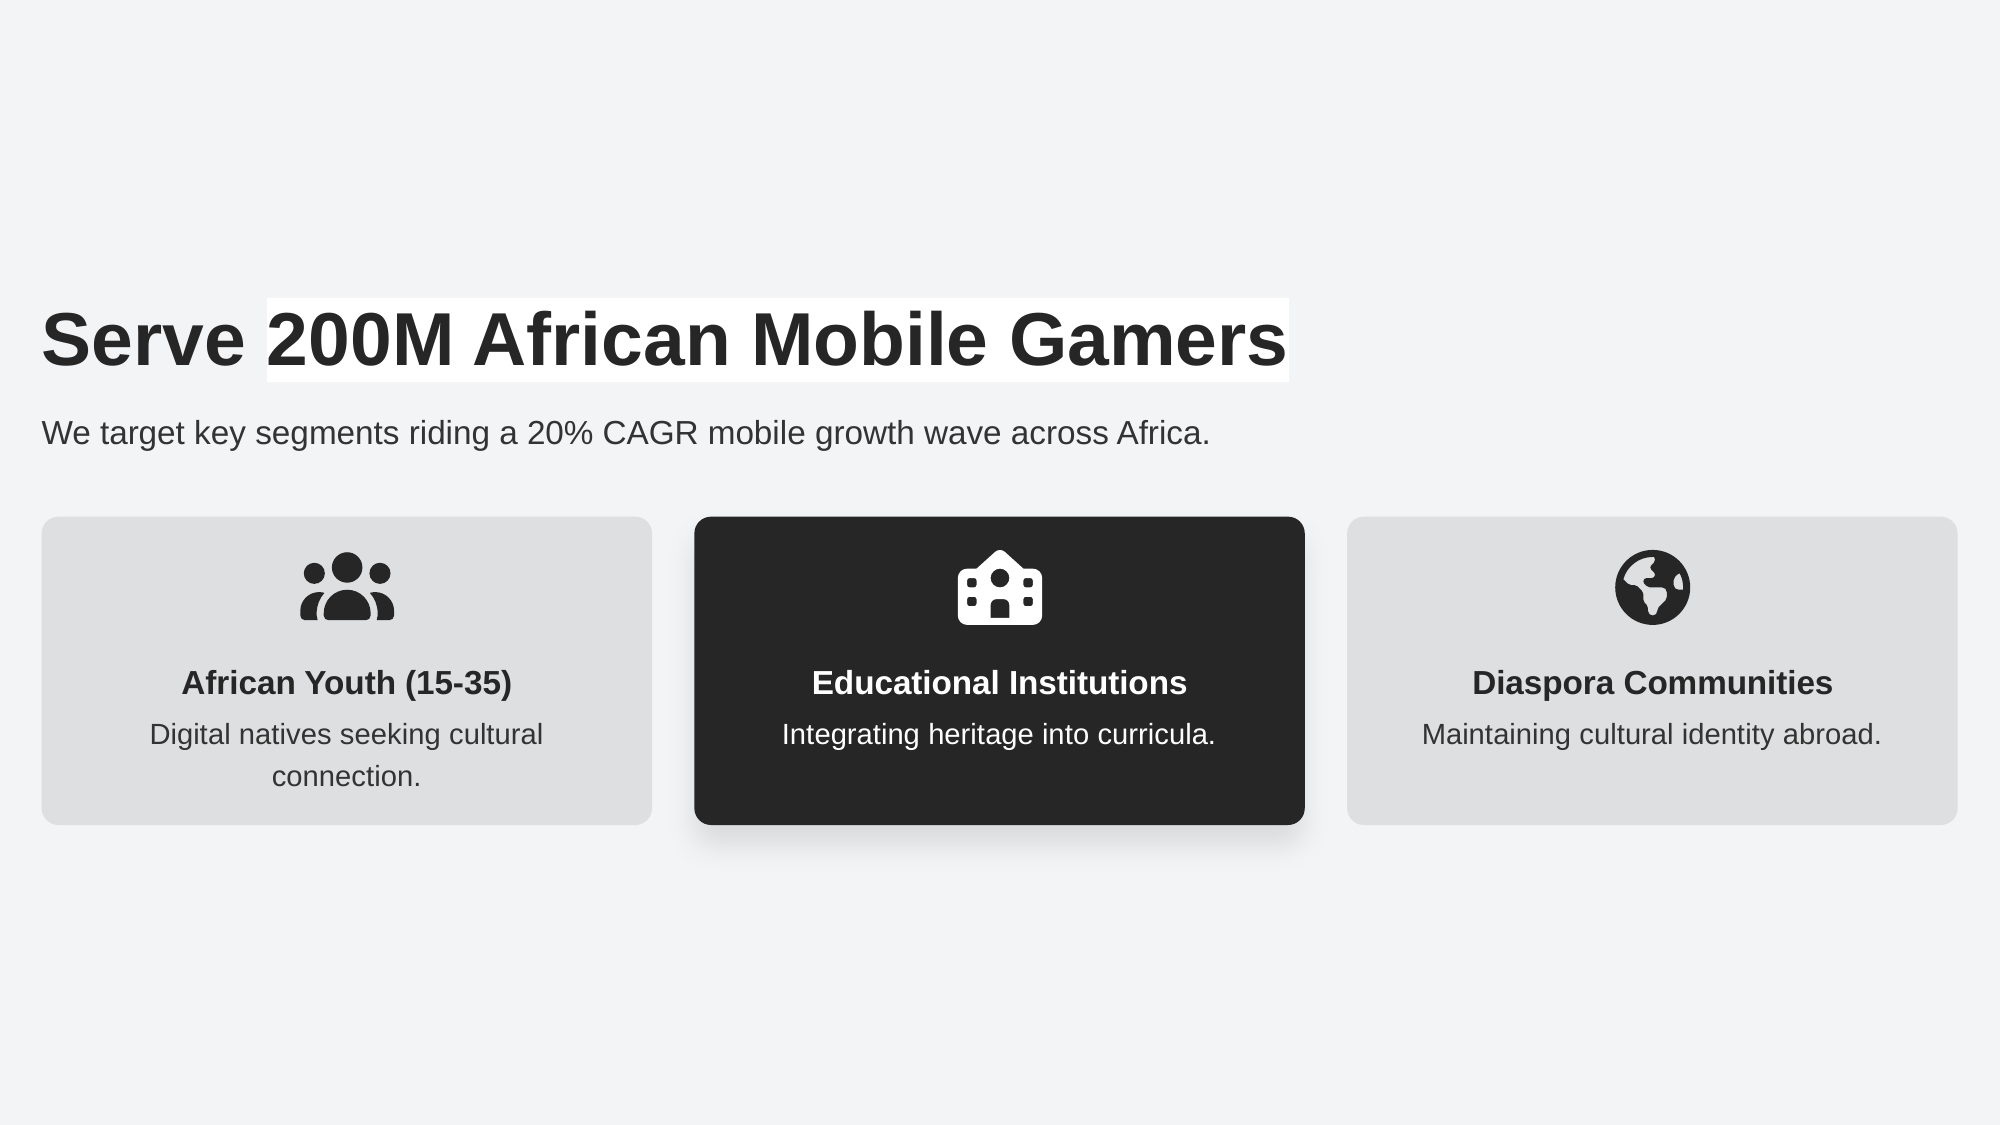

Serve 200M African Mobile Gamers
We target key segments riding a 20% CAGR mobile growth wave across Africa.

African Youth (15-35)
Educational Institutions
Diaspora Communities
Digital natives seeking cultural connection.
Integrating heritage into curricula.
Maintaining cultural identity abroad.